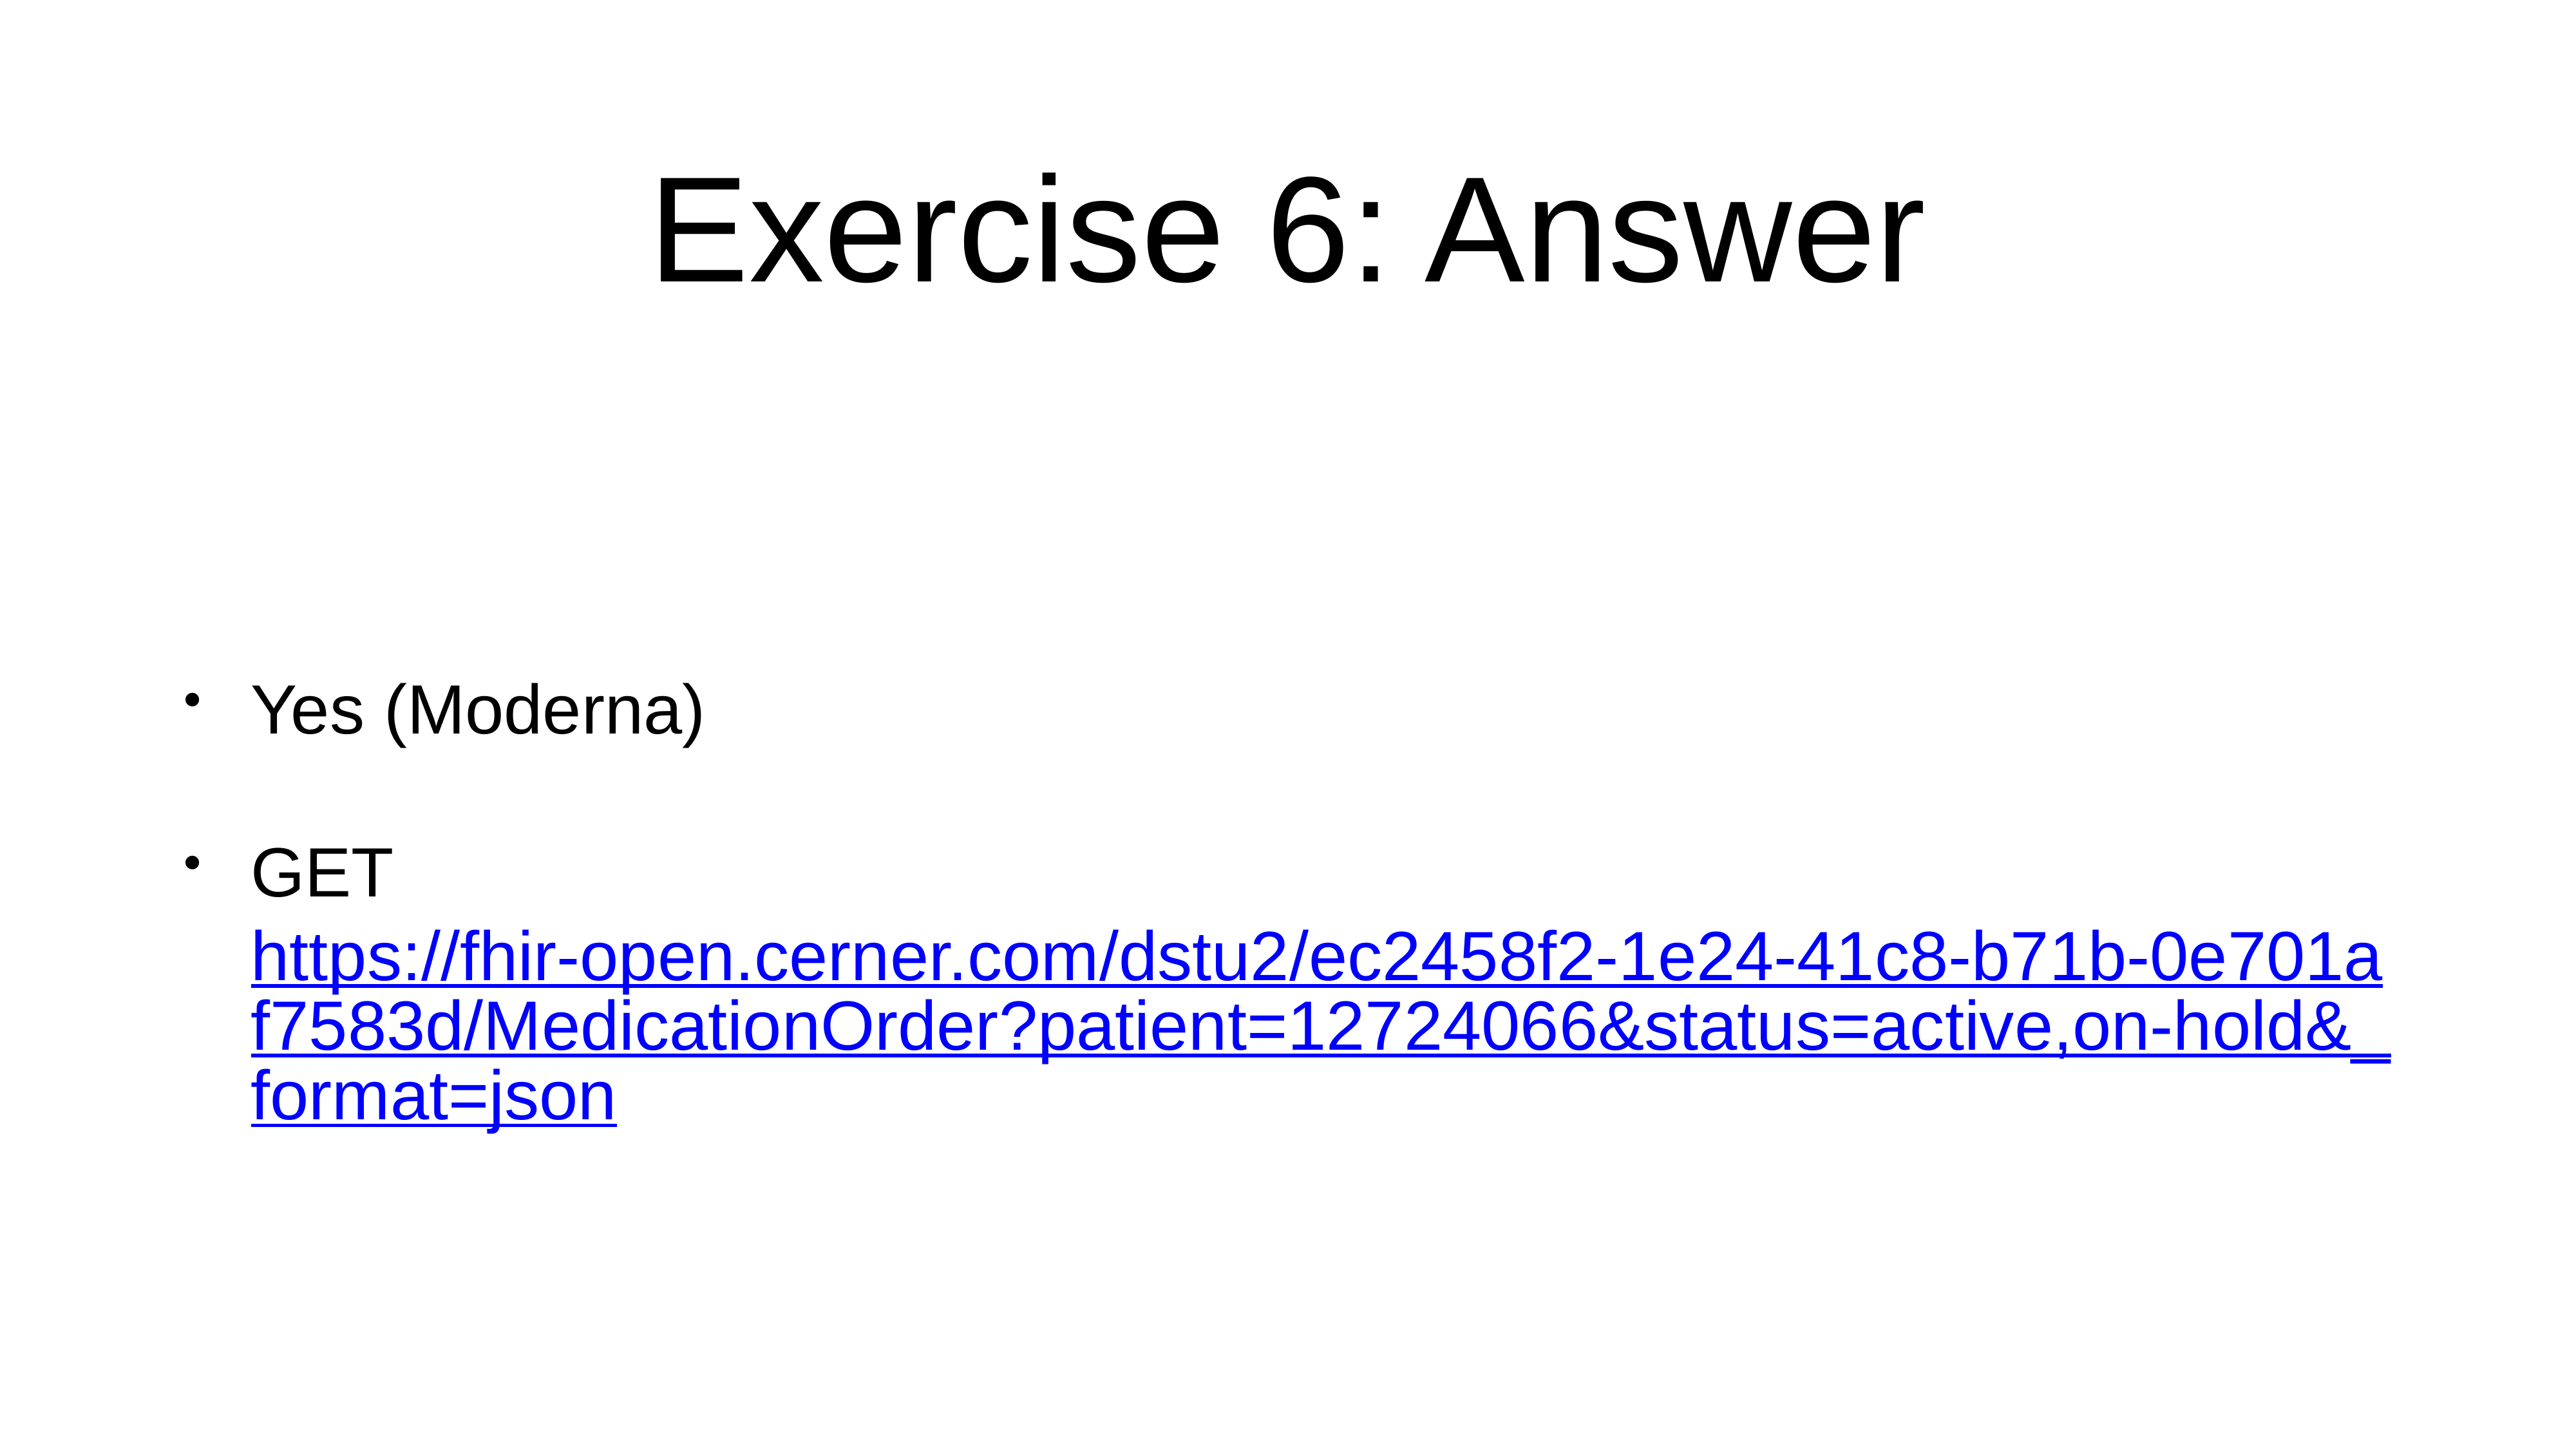

# Exercise 6: Answer
Yes (Moderna)
GET https://fhir-open.cerner.com/dstu2/ec2458f2-1e24-41c8-b71b-0e701af7583d/MedicationOrder?patient=12724066&status=active,on-hold&_format=json